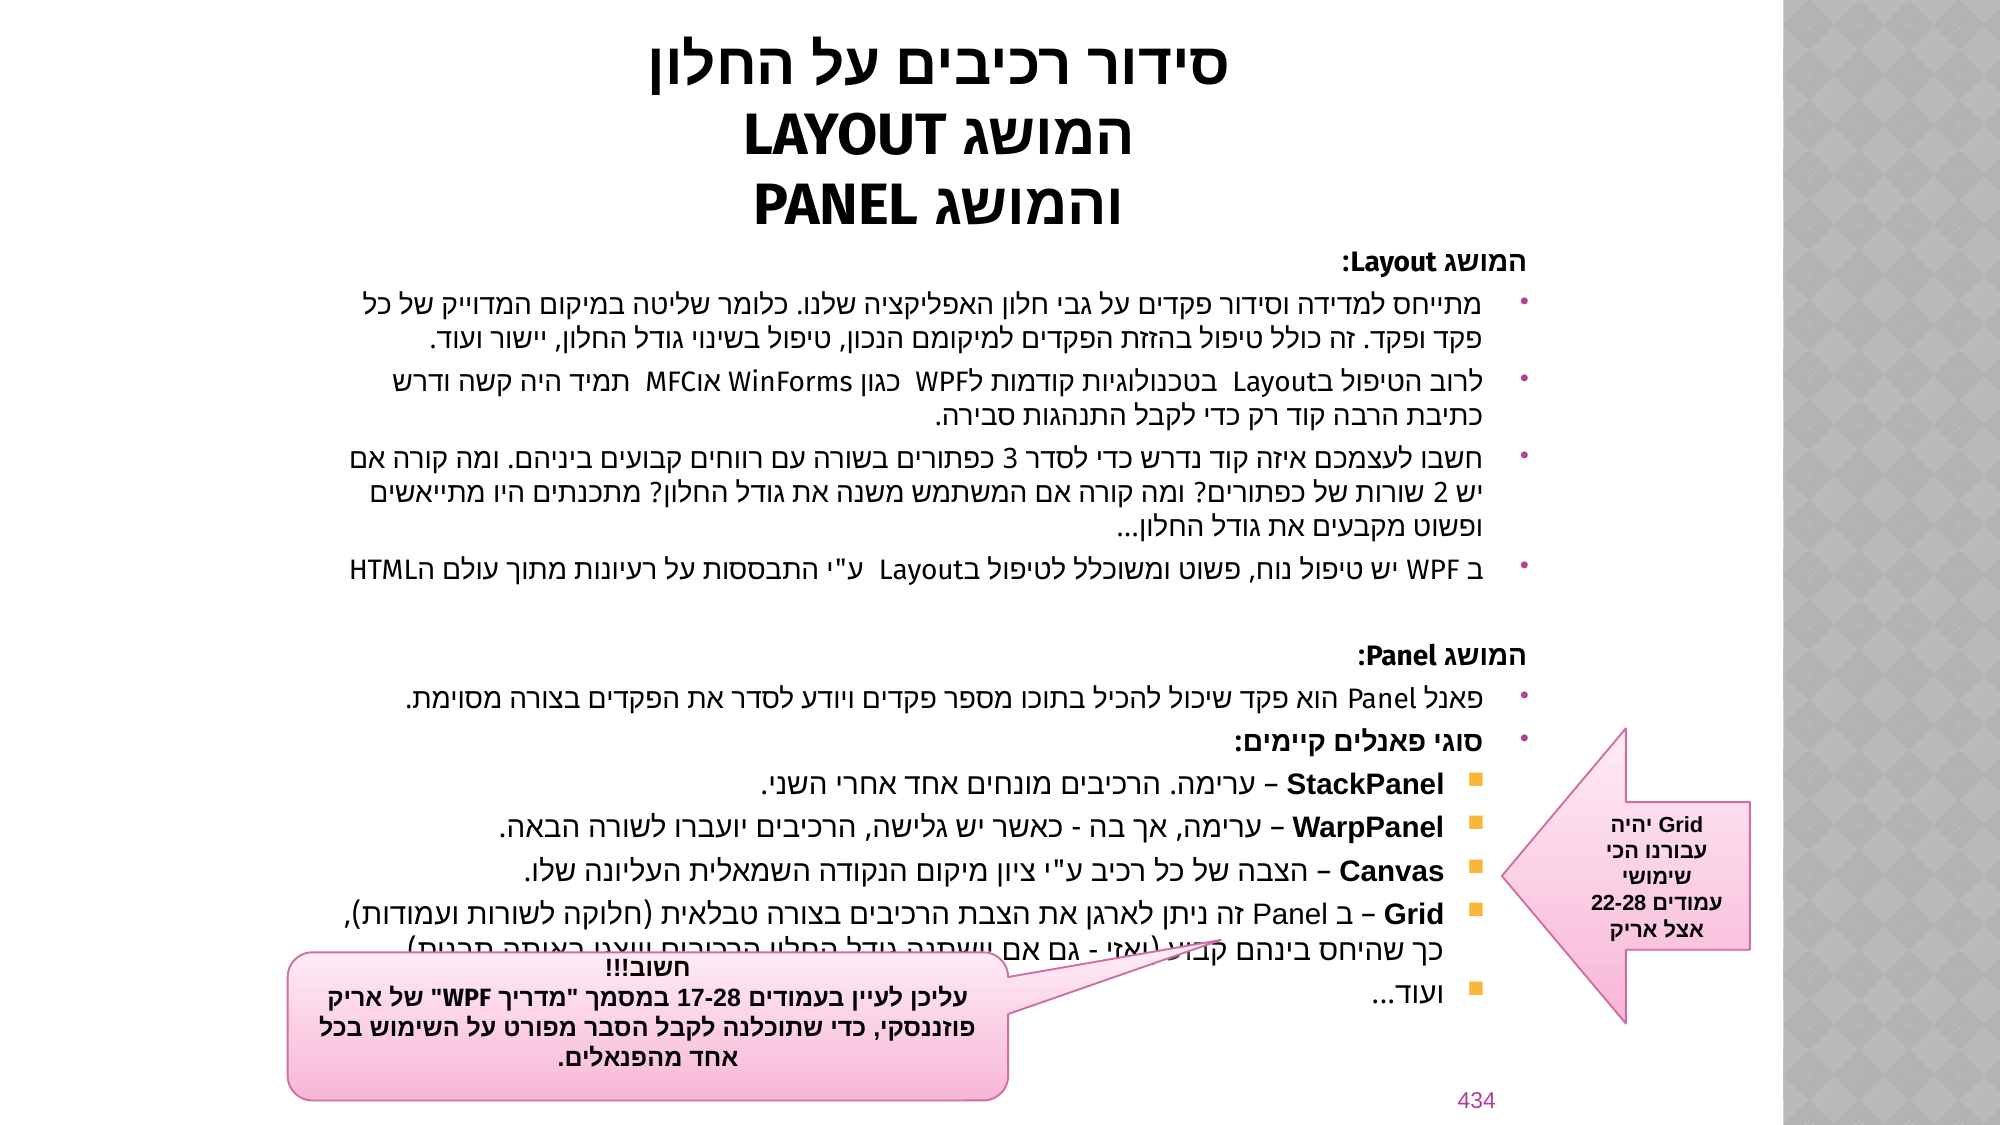

# סידור רכיבים על החלון המושג LAYOUT והמושג Panel
המושג Layout:
מתייחס למדידה וסידור פקדים על גבי חלון האפליקציה שלנו. כלומר שליטה במיקום המדוייק של כל פקד ופקד. זה כולל טיפול בהזזת הפקדים למיקומם הנכון, טיפול בשינוי גודל החלון, יישור ועוד.
לרוב הטיפול בLayout  בטכנולוגיות קודמות לWPF  כגון WinForms אוMFC  תמיד היה קשה ודרש כתיבת הרבה קוד רק כדי לקבל התנהגות סבירה.
חשבו לעצמכם איזה קוד נדרש כדי לסדר 3 כפתורים בשורה עם רווחים קבועים ביניהם. ומה קורה אם יש 2 שורות של כפתורים? ומה קורה אם המשתמש משנה את גודל החלון? מתכנתים היו מתייאשים ופשוט מקבעים את גודל החלון…
ב WPF יש טיפול נוח, פשוט ומשוכלל לטיפול בLayout  ע"י התבססות על רעיונות מתוך עולם הHTML

המושג Panel:
פאנל Panel הוא פקד שיכול להכיל בתוכו מספר פקדים ויודע לסדר את הפקדים בצורה מסוימת.
סוגי פאנלים קיימים:
StackPanel – ערימה. הרכיבים מונחים אחד אחרי השני.
WarpPanel – ערימה, אך בה - כאשר יש גלישה, הרכיבים יועברו לשורה הבאה.
Canvas – הצבה של כל רכיב ע"י ציון מיקום הנקודה השמאלית העליונה שלו.
Grid – ב Panel זה ניתן לארגן את הצבת הרכיבים בצורה טבלאית (חלוקה לשורות ועמודות), כך שהיחס בינהם קבוע (ואזי - גם אם יישתנה גודל החלון הרכיבים ייוצגו באותה תבנית)
ועוד...
Grid יהיה עבורנו הכי שימושי
עמודים 22-28 אצל אריק
חשוב!!!
עליכן לעיין בעמודים 17-28 במסמך "מדריך WPF" של אריק פוזננסקי, כדי שתוכלנה לקבל הסבר מפורט על השימוש בכל אחד מהפנאלים.

434